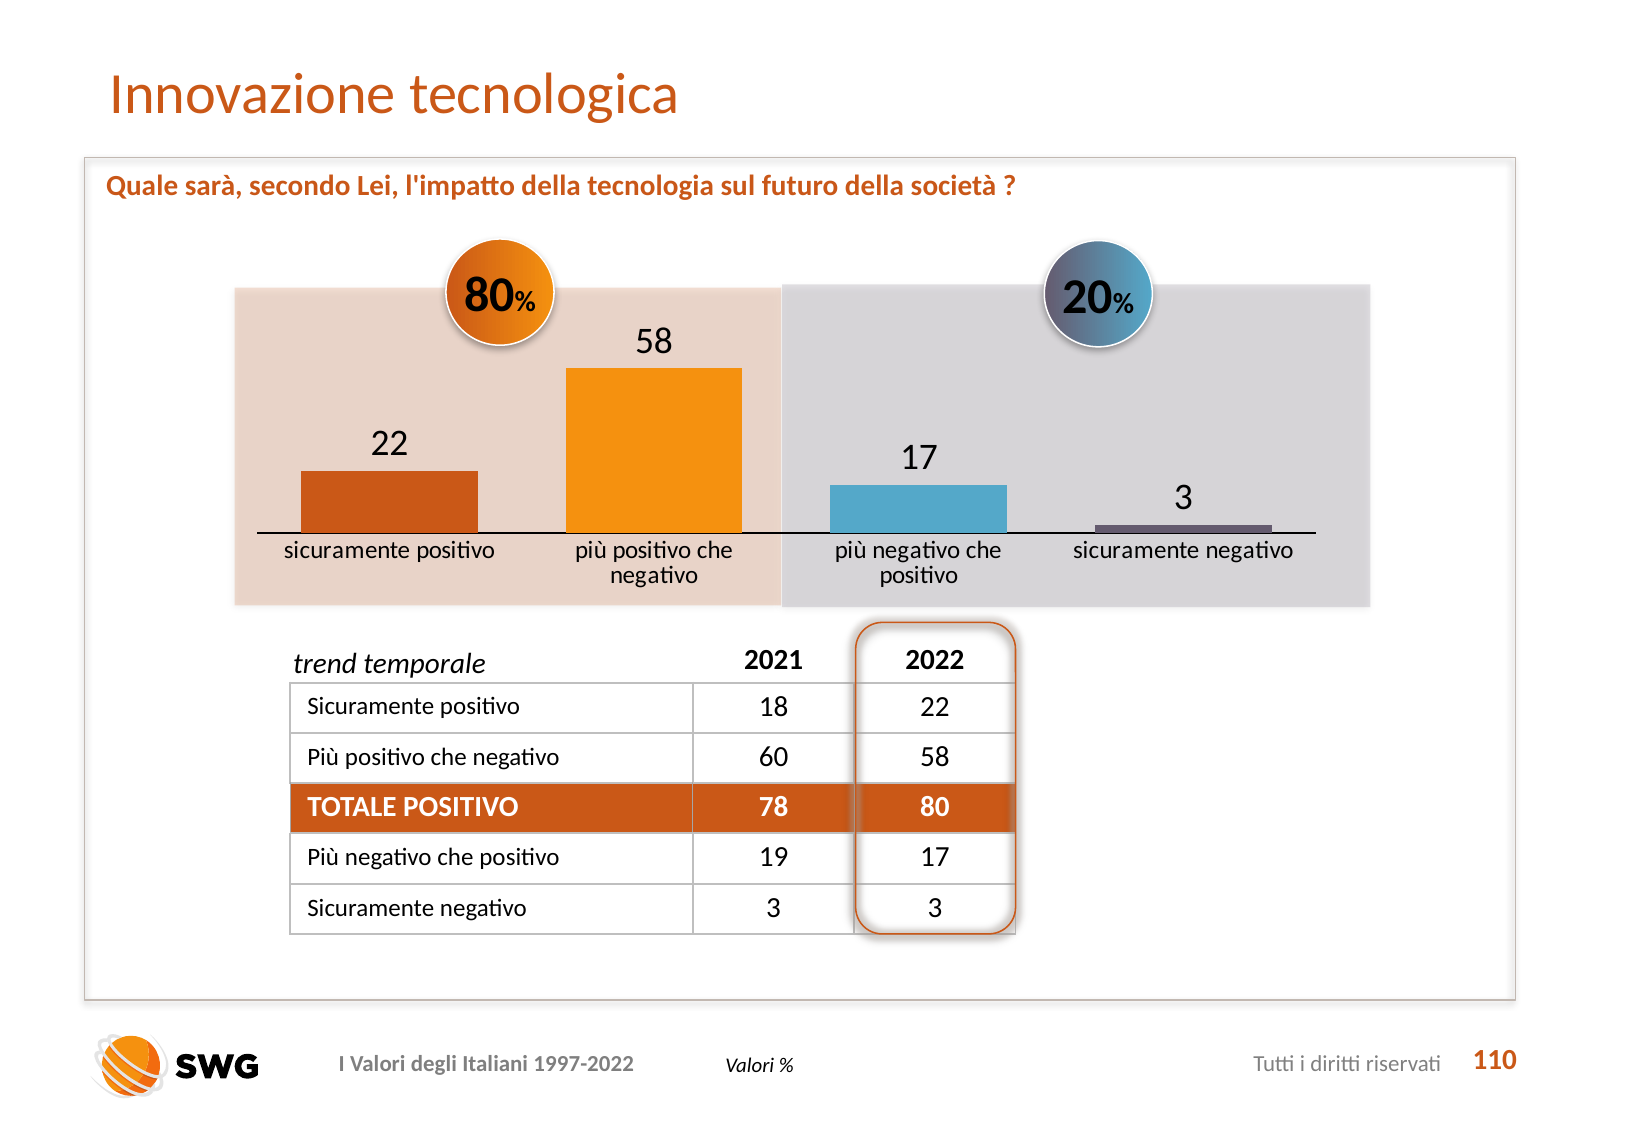

# Innovazione tecnologica

Quale sarà, secondo Lei, l'impatto della tecnologia sul futuro della società ?

80%
20%

### Chart

| Category | Serie 1 |
|---|---|
| sicuramente positivo | 22.0 |
| più positivo che negativo | 58.0 |
| più negativo che positivo | 17.0 |
| sicuramente negativo | 3.0 |

trend temporale
|  | 2021 | 2022 |
| --- | --- | --- |
| Sicuramente positivo | 18 | 22 |
| Più positivo che negativo | 60 | 58 |
| TOTALE POSITIVO | 78 | 80 |
| Più negativo che positivo | 19 | 17 |
| Sicuramente negativo | 3 | 3 |
110
Valori %